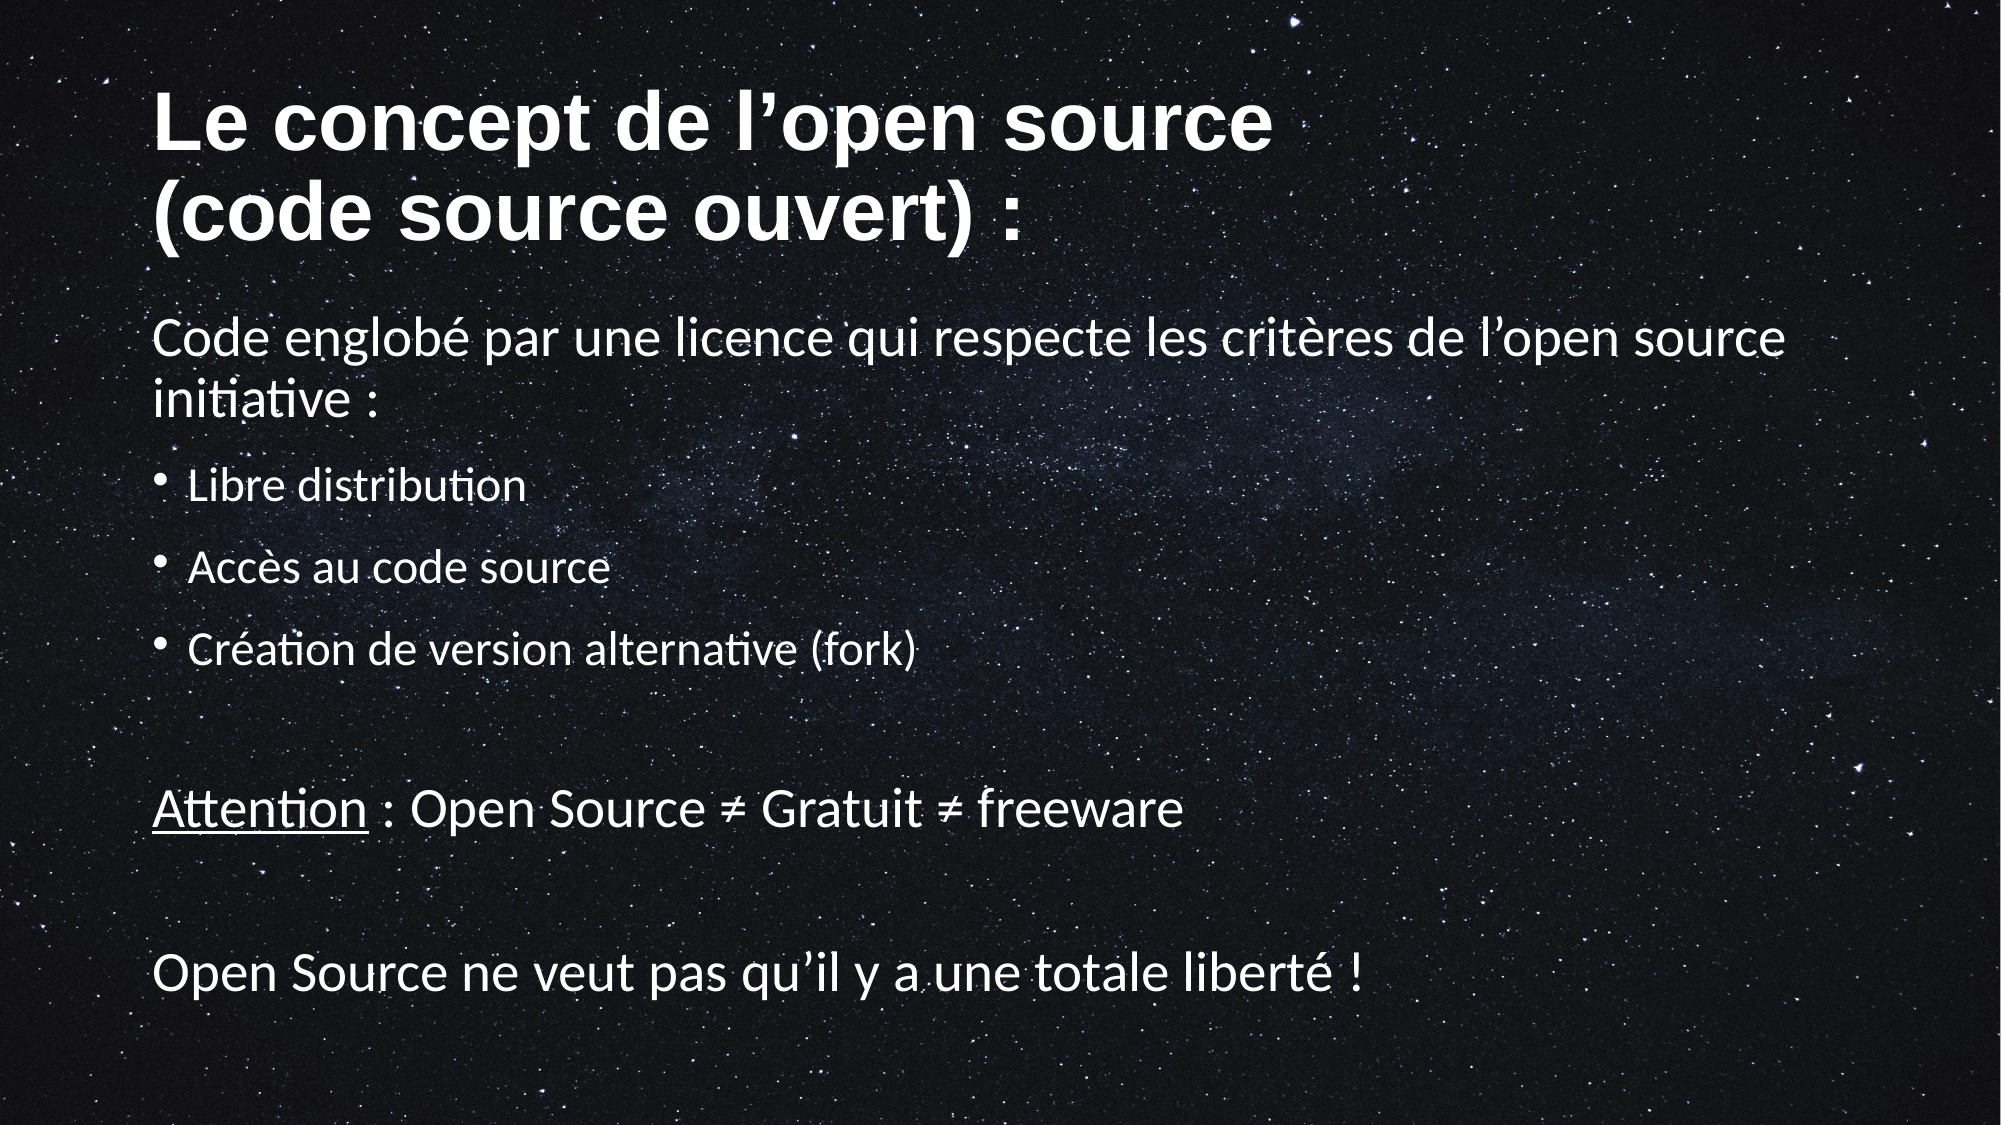

# Le concept de l’open source (code source ouvert) :
Code englobé par une licence qui respecte les critères de l’open source initiative :
Libre distribution
Accès au code source
Création de version alternative (fork)

Attention : Open Source ≠ Gratuit ≠ freeware

Open Source ne veut pas qu’il y a une totale liberté !